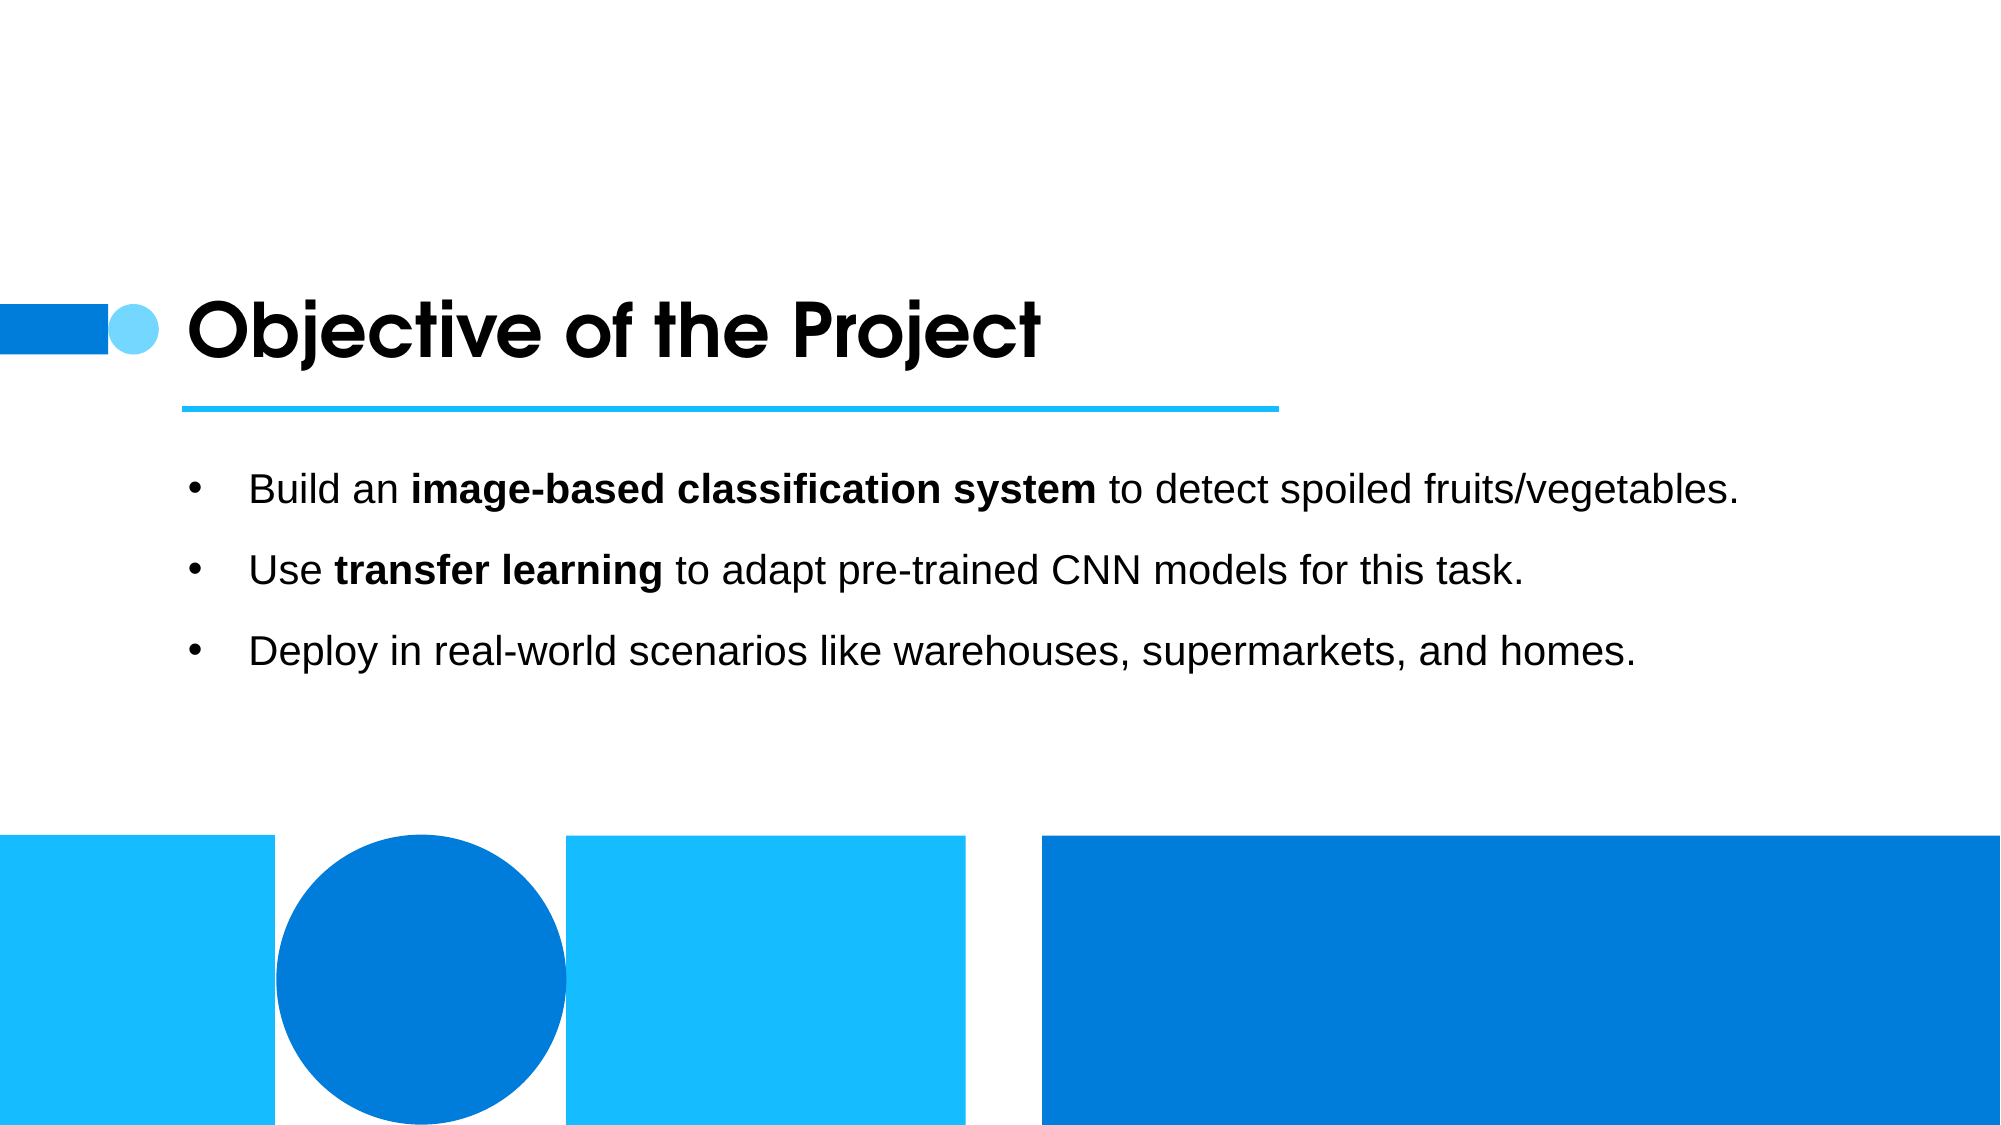

# Objective of the Project
    Build an image-based classification system to detect spoiled fruits/vegetables.
    Use transfer learning to adapt pre-trained CNN models for this task.
    Deploy in real-world scenarios like warehouses, supermarkets, and homes.